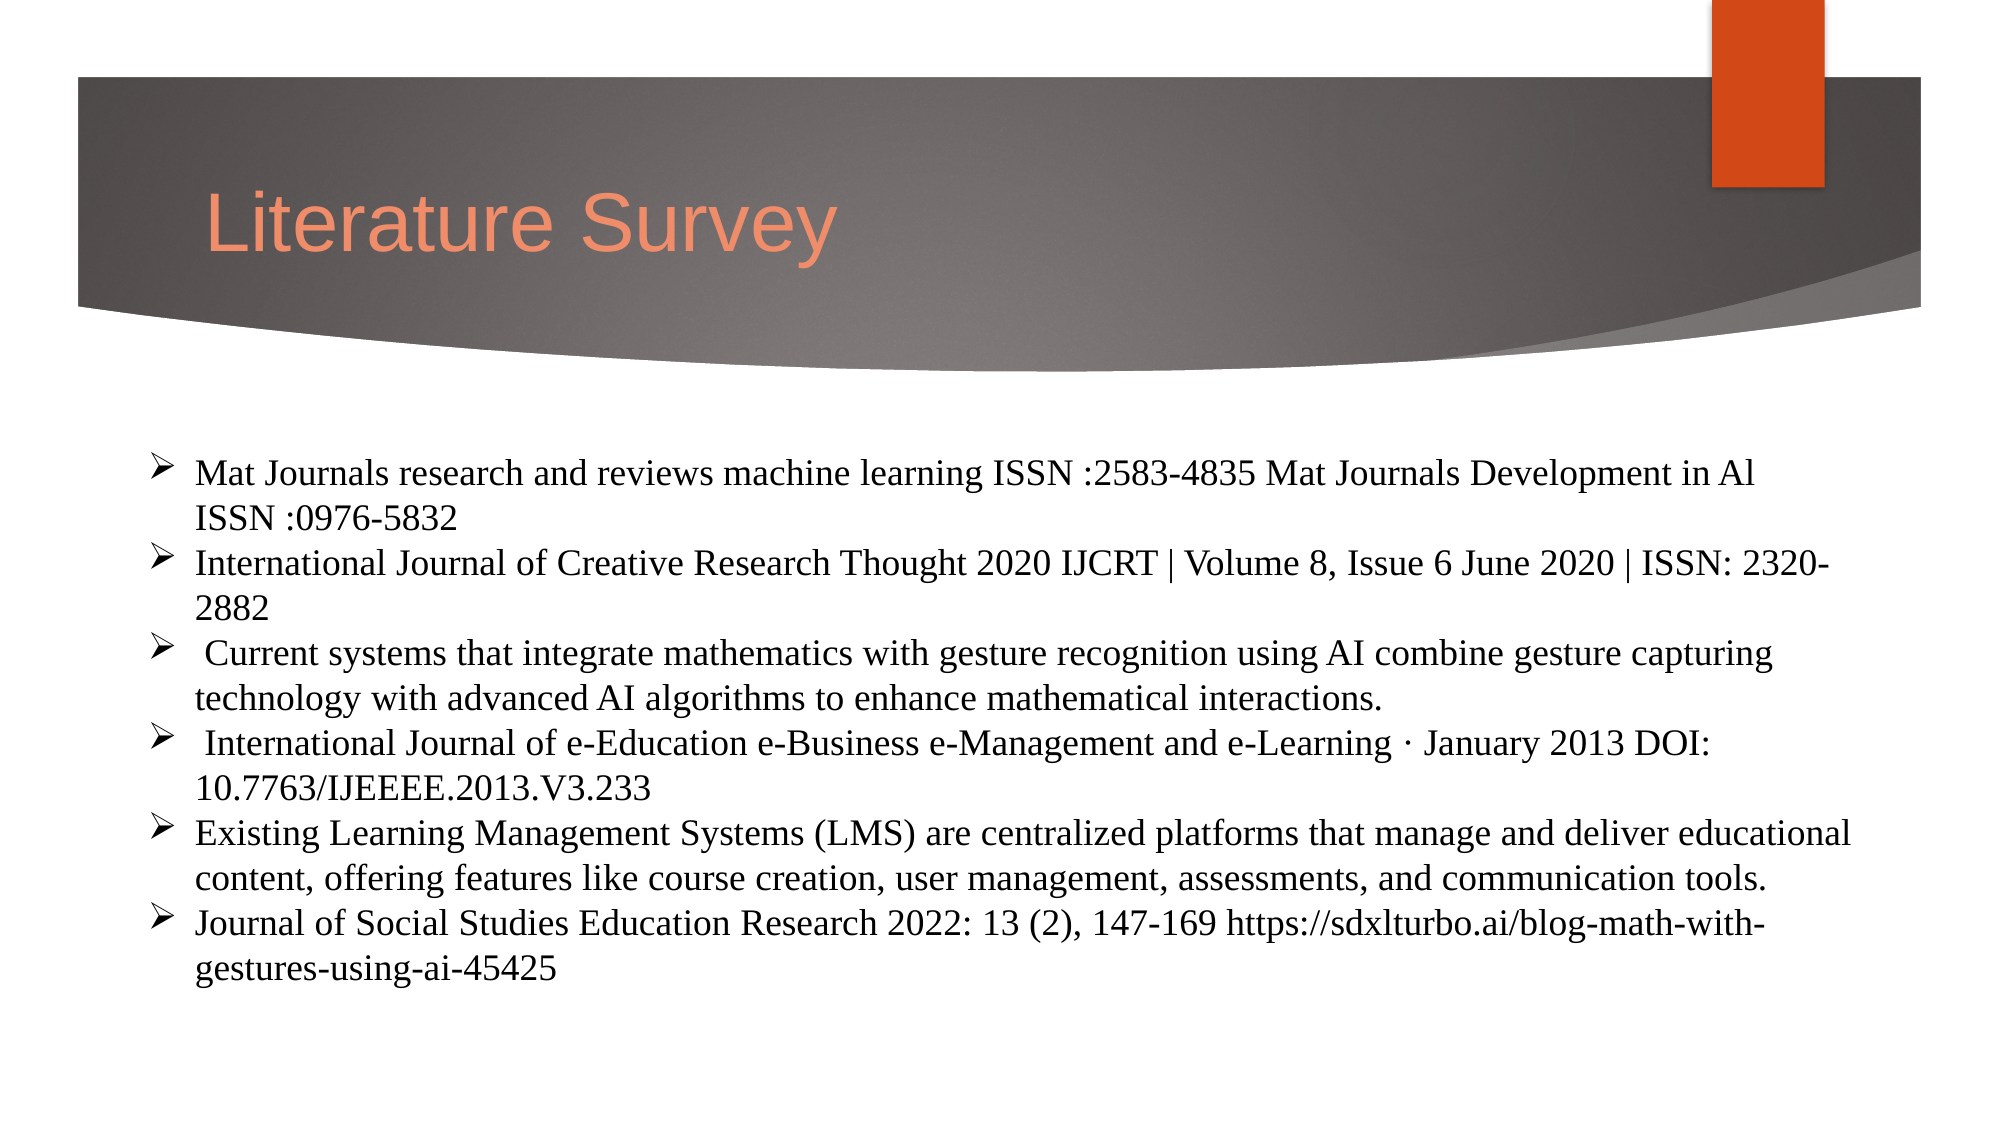

# Literature Survey
Mat Journals research and reviews machine learning ISSN :2583-4835 Mat Journals Development in Al ISSN :0976-5832
International Journal of Creative Research Thought 2020 IJCRT | Volume 8, Issue 6 June 2020 | ISSN: 2320-2882
 Current systems that integrate mathematics with gesture recognition using AI combine gesture capturing technology with advanced AI algorithms to enhance mathematical interactions.
 International Journal of e-Education e-Business e-Management and e-Learning · January 2013 DOI: 10.7763/IJEEEE.2013.V3.233
Existing Learning Management Systems (LMS) are centralized platforms that manage and deliver educational content, offering features like course creation, user management, assessments, and communication tools.
Journal of Social Studies Education Research 2022: 13 (2), 147-169 https://sdxlturbo.ai/blog-math-with-gestures-using-ai-45425